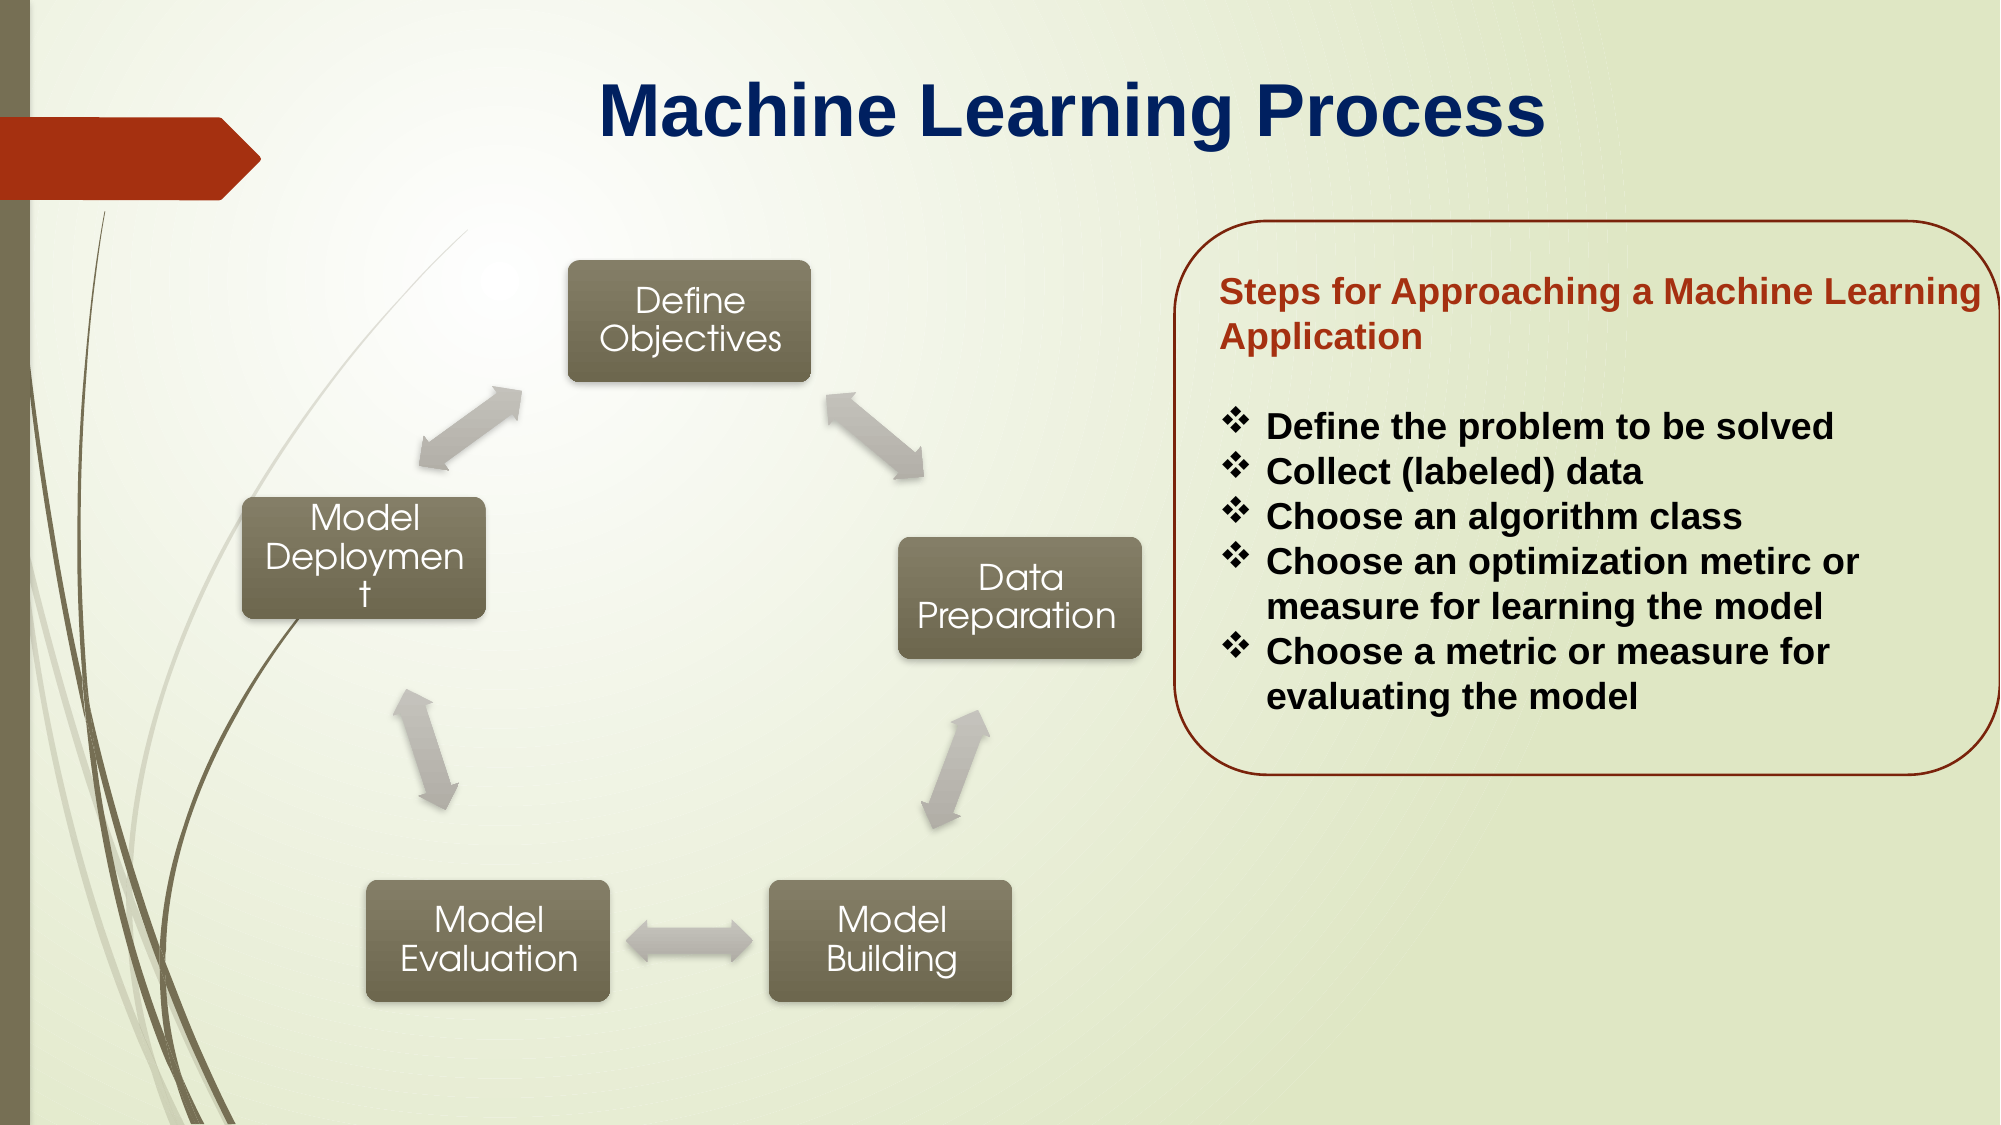

# Machine Learning Process

Define Objectives

Data Preparation

Model Building

Model Evaluation

Model Deployment

Steps for Approaching a Machine Learning Application

Define the problem to be solved
Collect (labeled) data
Choose an algorithm class
Choose an optimization metirc or measure for learning the model
Choose a metric or measure for evaluating the model